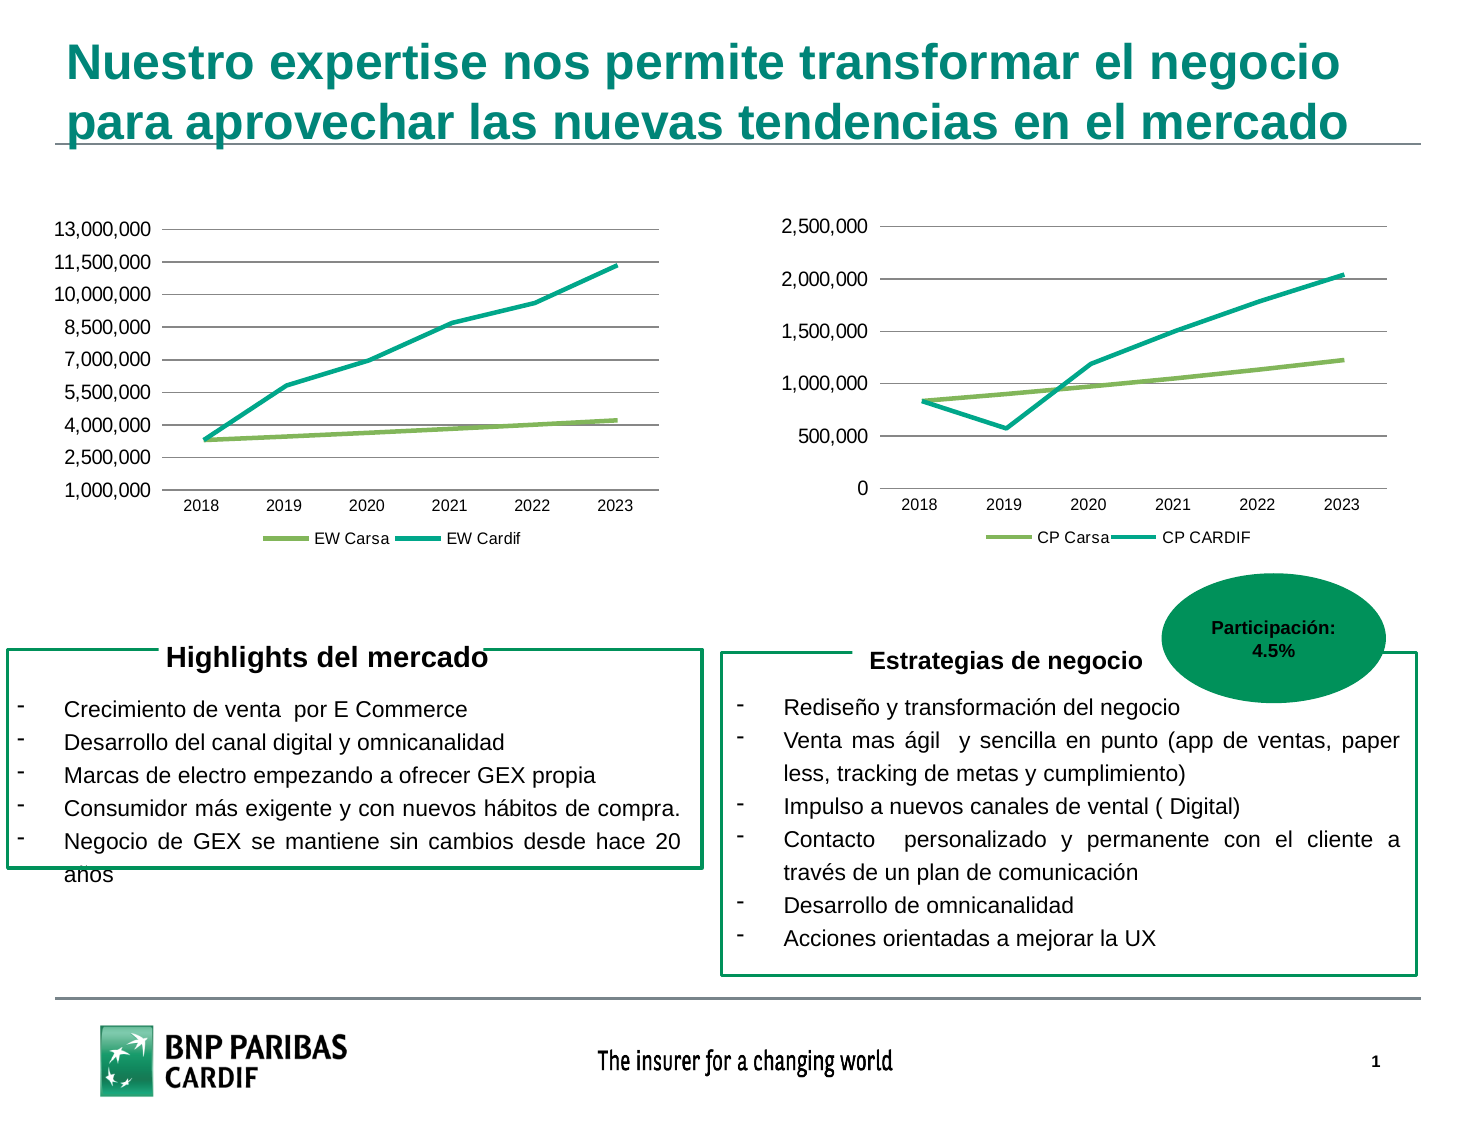

Nuestro expertise nos permite transformar el negocio para aprovechar las nuevas tendencias en el mercado

### Chart

| Category |  |  |
|---|---|---|
| 2018 | 834724.7999999999 | 834724.7999999999 |
| 2019 | 901502.784 | 573213.3099132525 |
| 2020 | 973623.0067200002 | 1189400.230391575 |
| 2021 | 1051512.8472576 | 1502519.6227630428 |
| 2022 | 1135633.875038208 | 1786301.1975954552 |
| 2023 | 1226484.5850412652 | 2041020.3580567094 |

### Chart

| Category |  |  |
|---|---|---|
| 2018 | 3300000.0 | 3300000.0 |
| 2019 | 3465000.0 | 5813685.36 |
| 2020 | 3638250.0 | 6976422.432 |
| 2021 | 3820162.5 | 8698726.7199 |
| 2022 | 4011170.625 | 9614382.1641 |
| 2023 | 4211729.15625 | 11356988.931343125 |
Participación:4.5%

Highlights del mercado

Crecimiento de venta  por E Commerce
Desarrollo del canal digital y omnicanalidad
Marcas de electro empezando a ofrecer GEX propia
Consumidor más exigente y con nuevos hábitos de compra.
Negocio de GEX se mantiene sin cambios desde hace 20 años

Estrategias de negocio

Rediseño y transformación del negocio
Venta mas ágil  y sencilla en punto (app de ventas, paper less, tracking de metas y cumplimiento)
Impulso a nuevos canales de vental ( Digital)
Contacto  personalizado y permanente con el cliente a través de un plan de comunicación
Desarrollo de omnicanalidad
Acciones orientadas a mejorar la UX

1